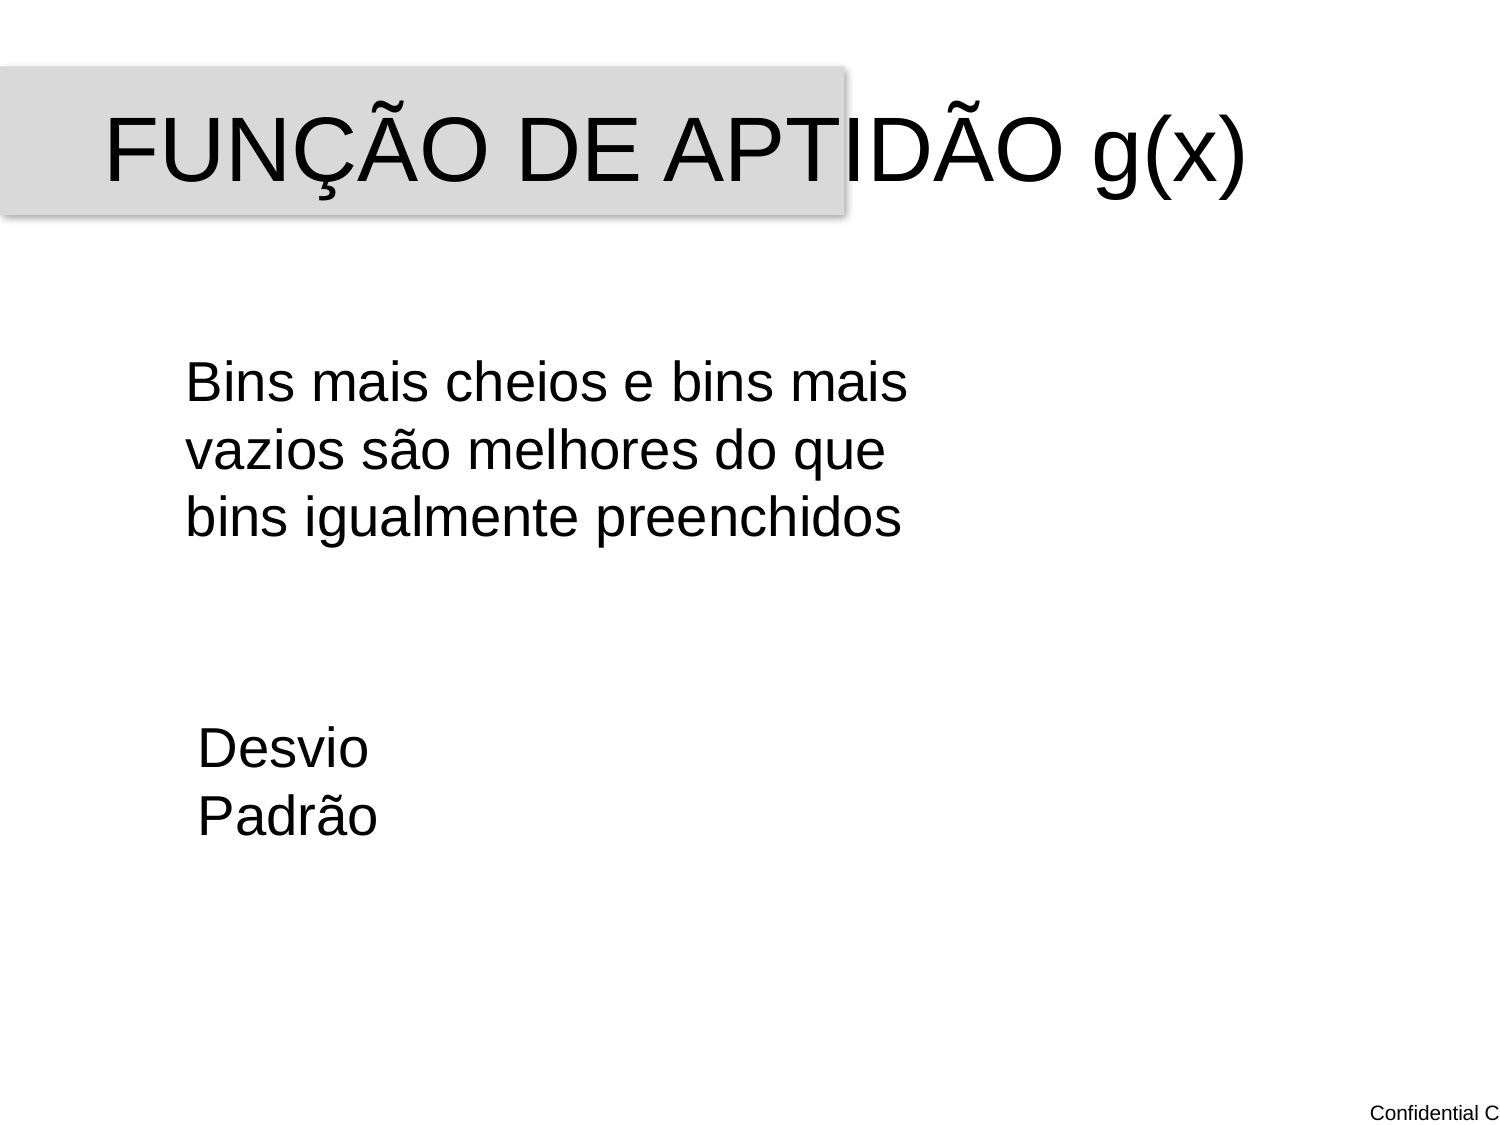

FUNÇÃO DE APTIDÃO g(x)
Bins mais cheios e bins mais vazios são melhores do que bins igualmente preenchidos
Desvio Padrão